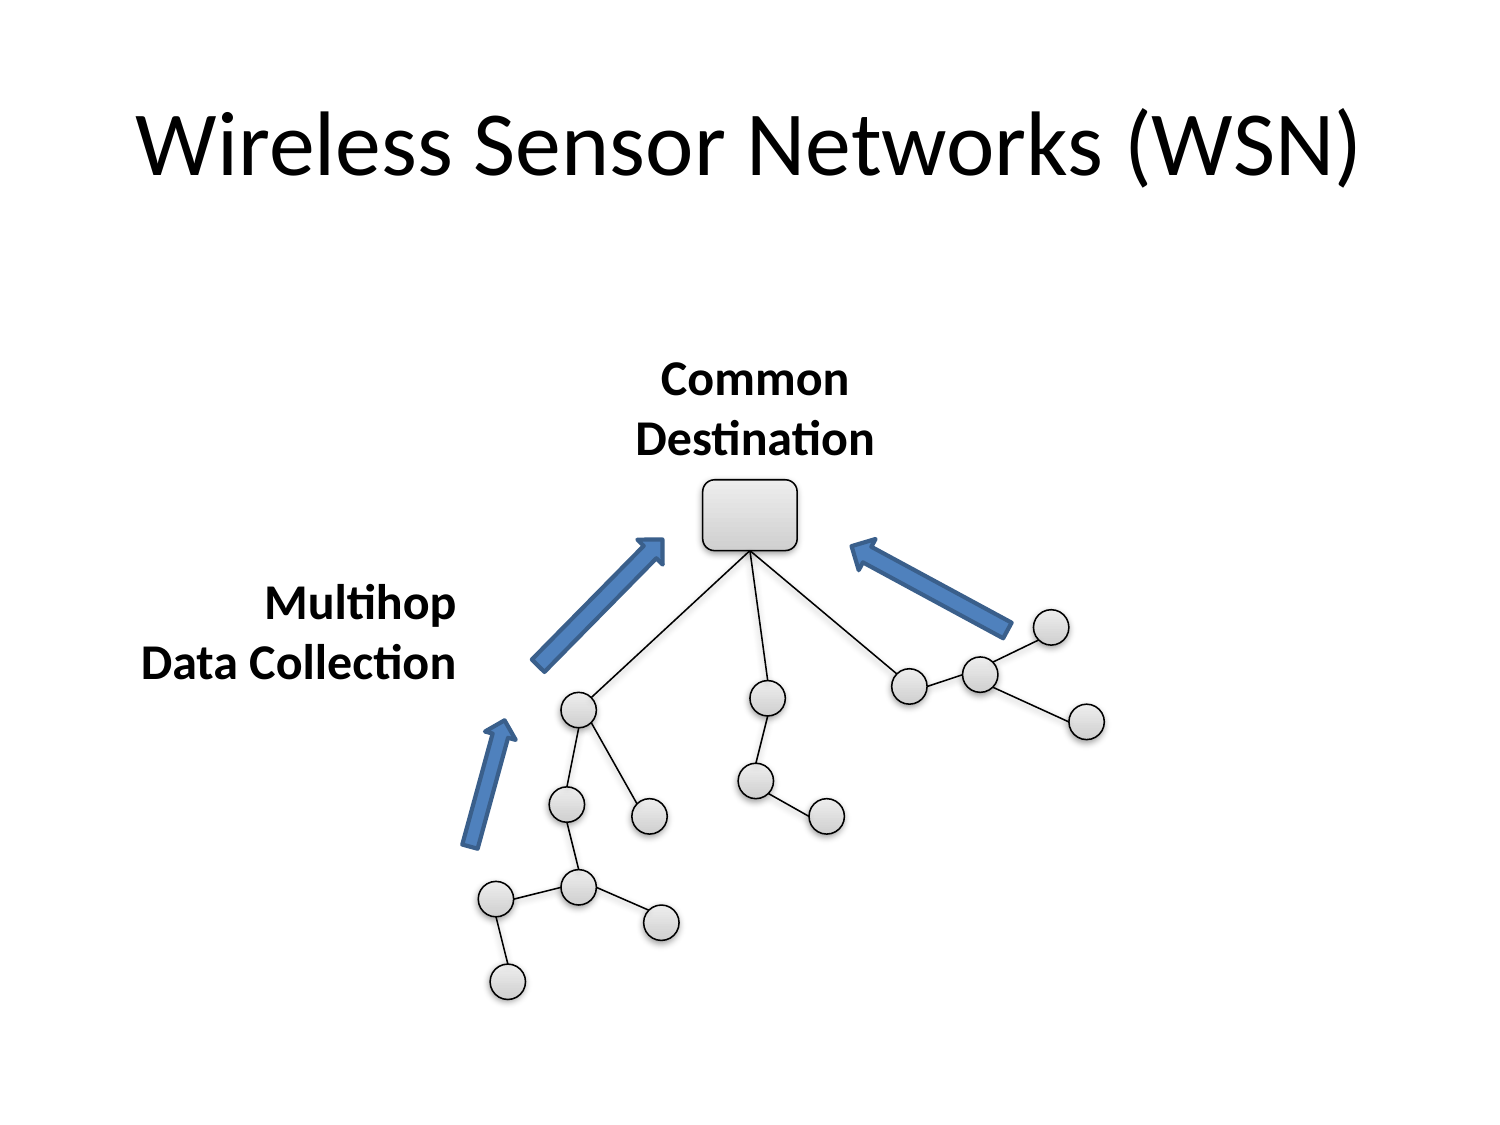

# Wireless Sensor Networks (WSN)
Common
Destination

Multihop
Data Collection